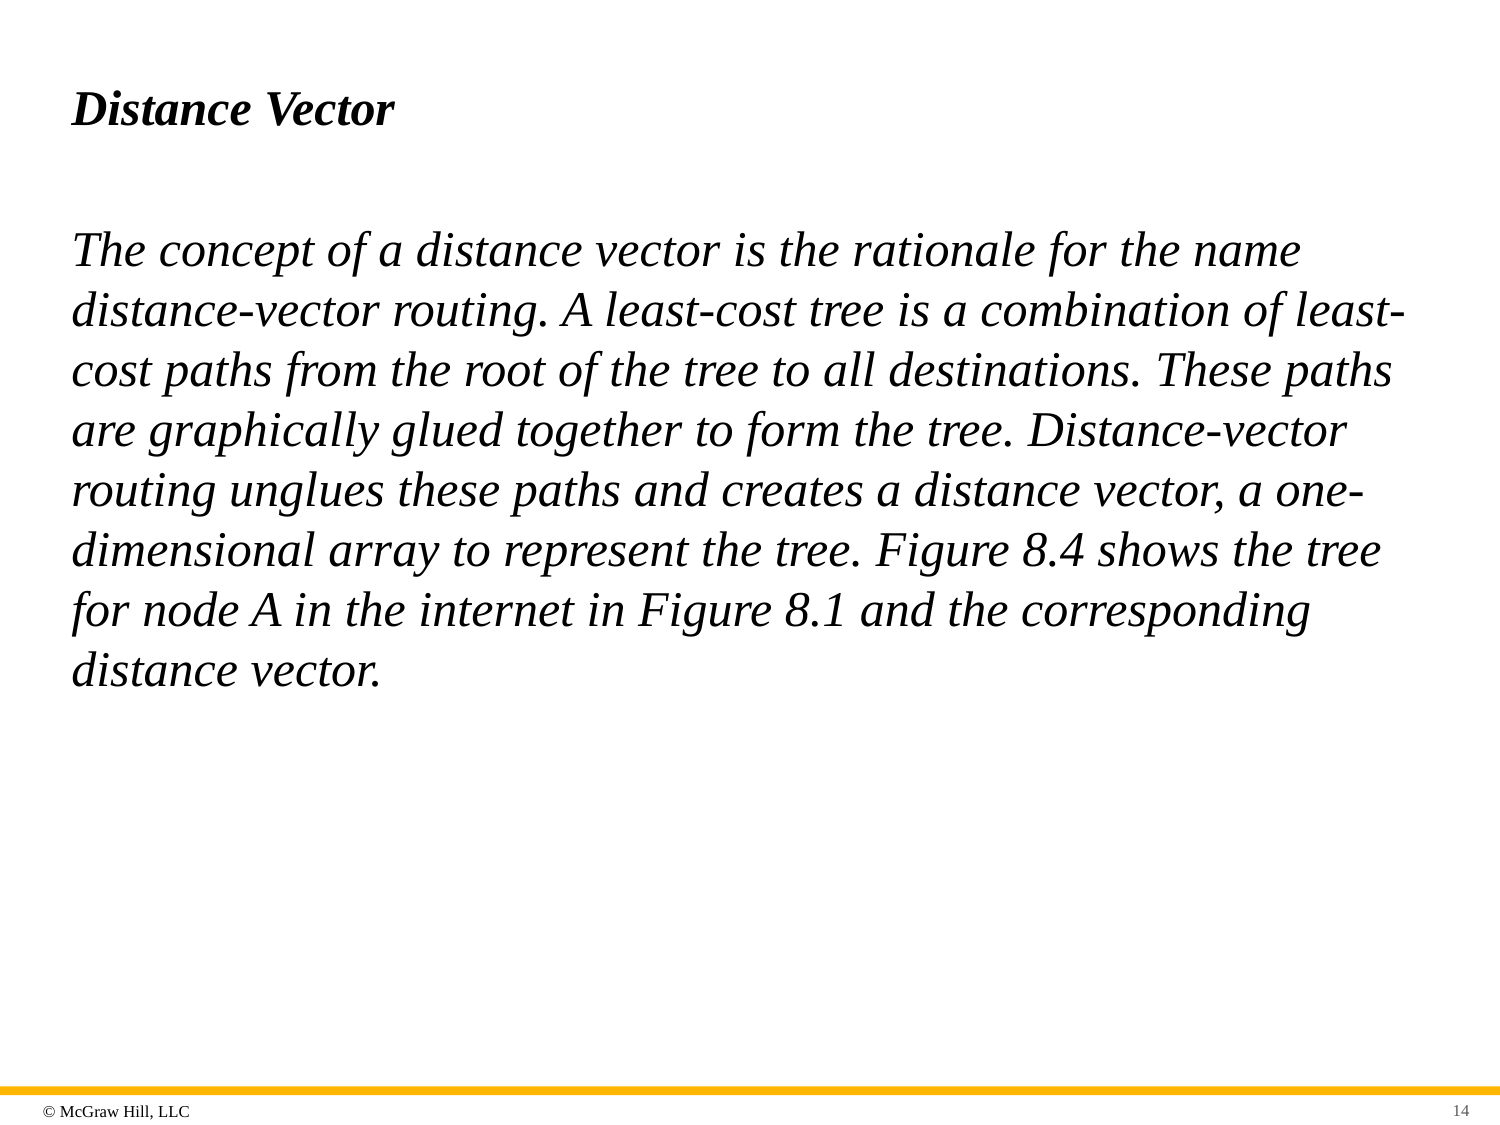

# Distance Vector
The concept of a distance vector is the rationale for the name distance-vector routing. A least-cost tree is a combination of least-cost paths from the root of the tree to all destinations. These paths are graphically glued together to form the tree. Distance-vector routing unglues these paths and creates a distance vector, a one-dimensional array to represent the tree. Figure 8.4 shows the tree for node A in the internet in Figure 8.1 and the corresponding distance vector.
14